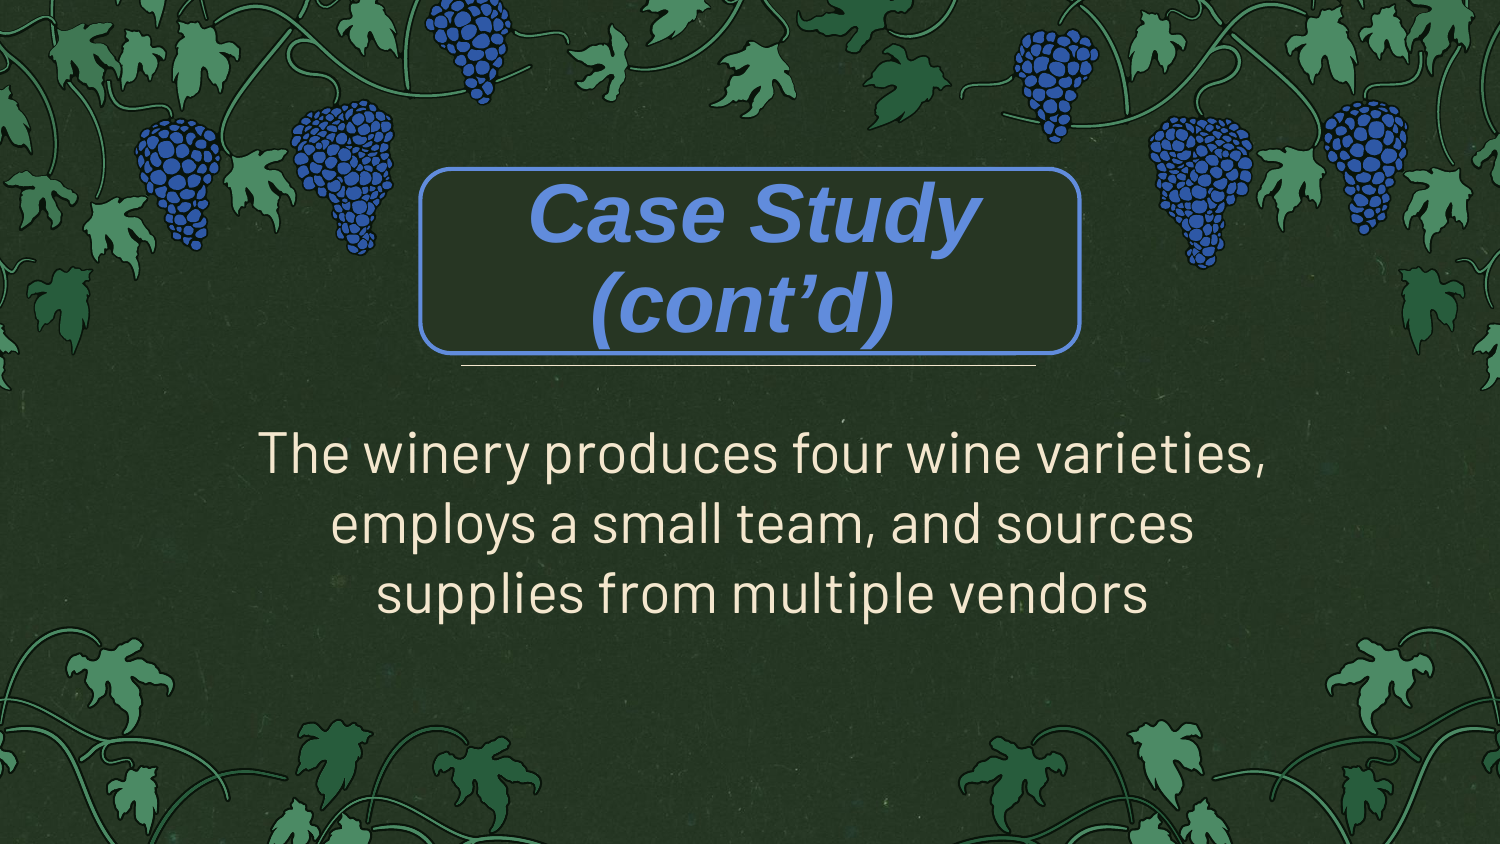

Case Study
(cont’d)

The winery produces four wine varieties, employs a small team, and sources supplies from multiple vendors